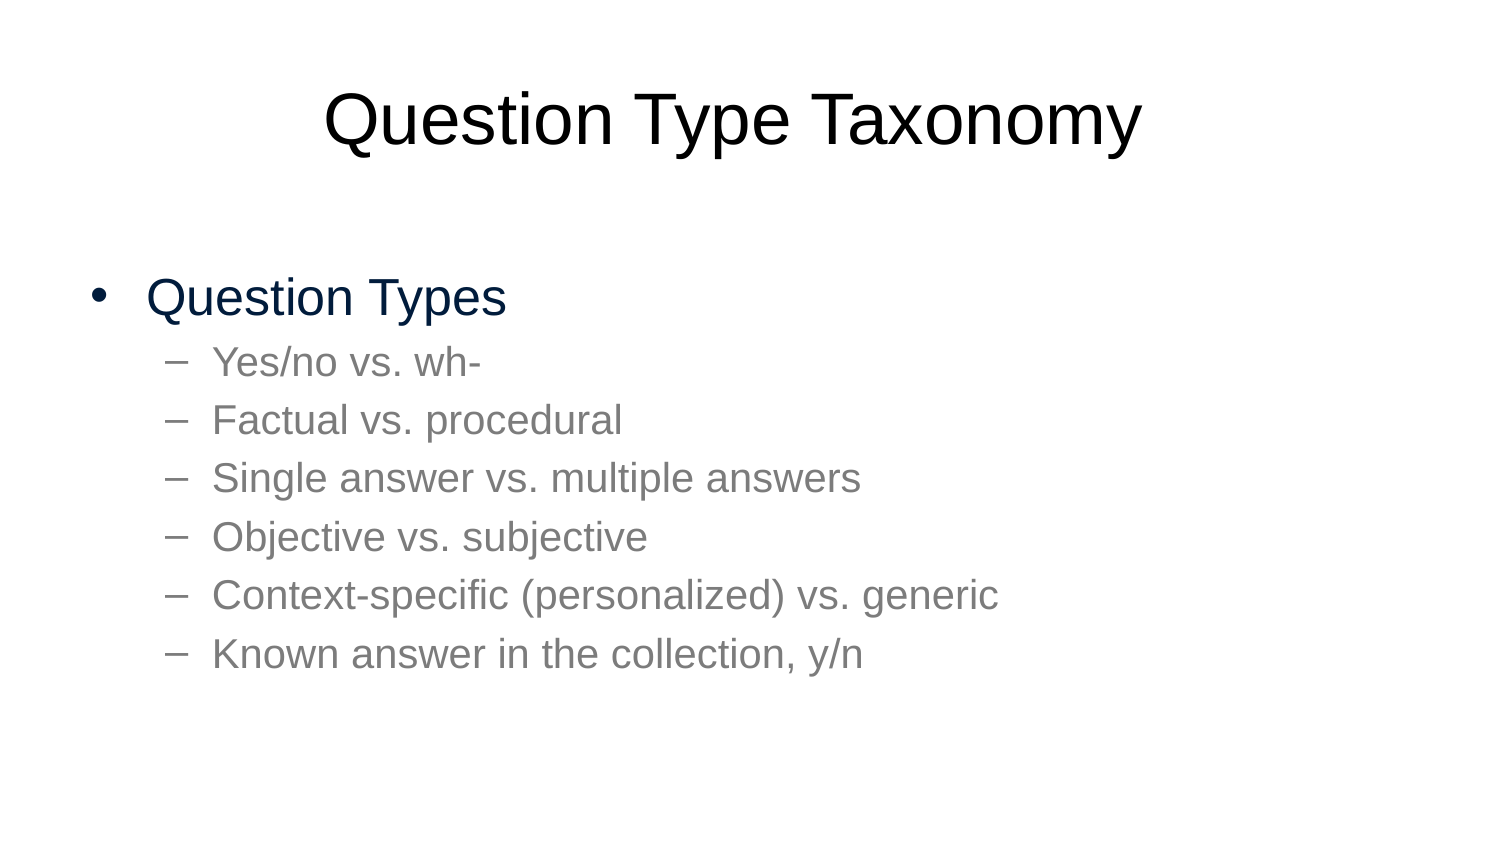

# Question Type Taxonomy
Question Types
Yes/no vs. wh-
Factual vs. procedural
Single answer vs. multiple answers
Objective vs. subjective
Context-specific (personalized) vs. generic
Known answer in the collection, y/n